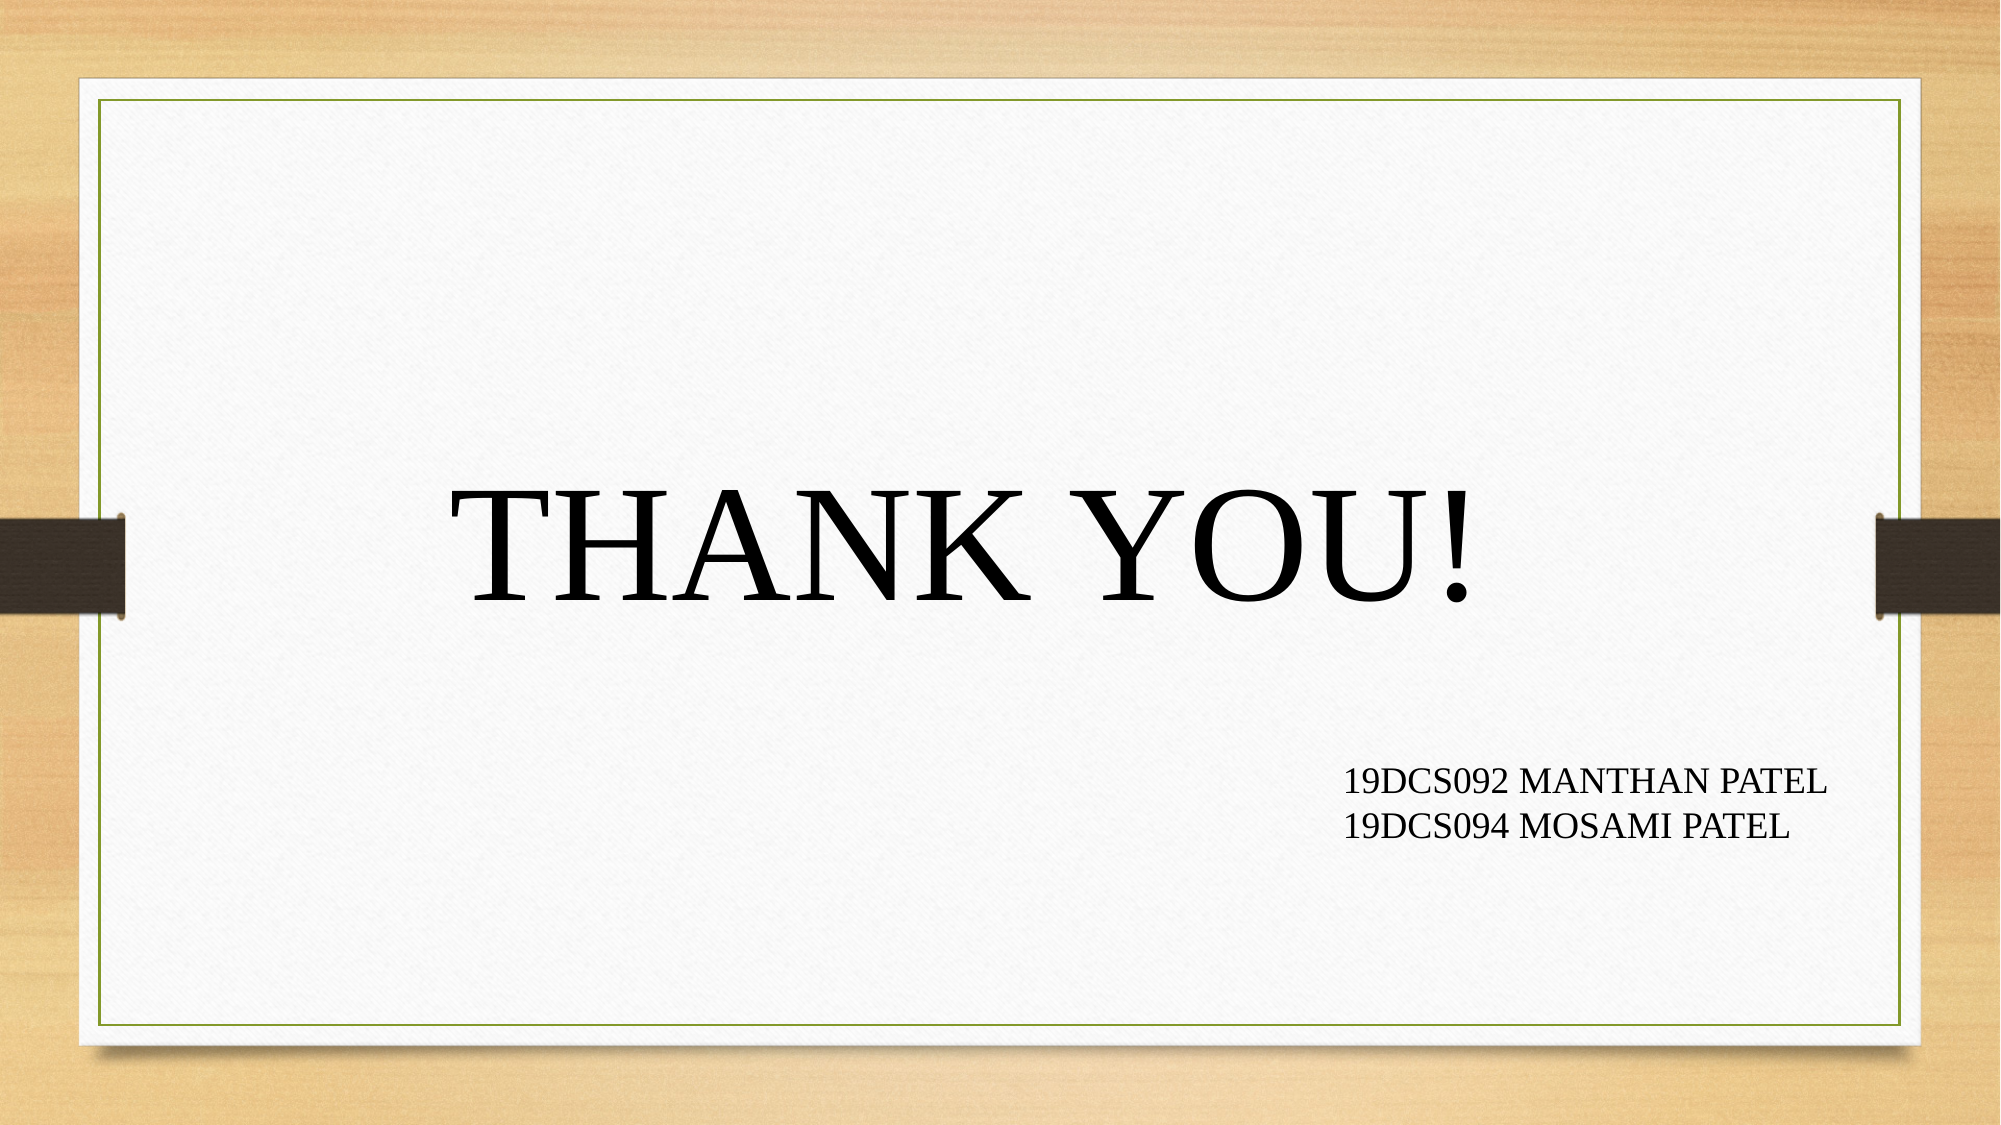

THANK YOU!
19DCS092 MANTHAN PATEL
19DCS094 MOSAMI PATEL